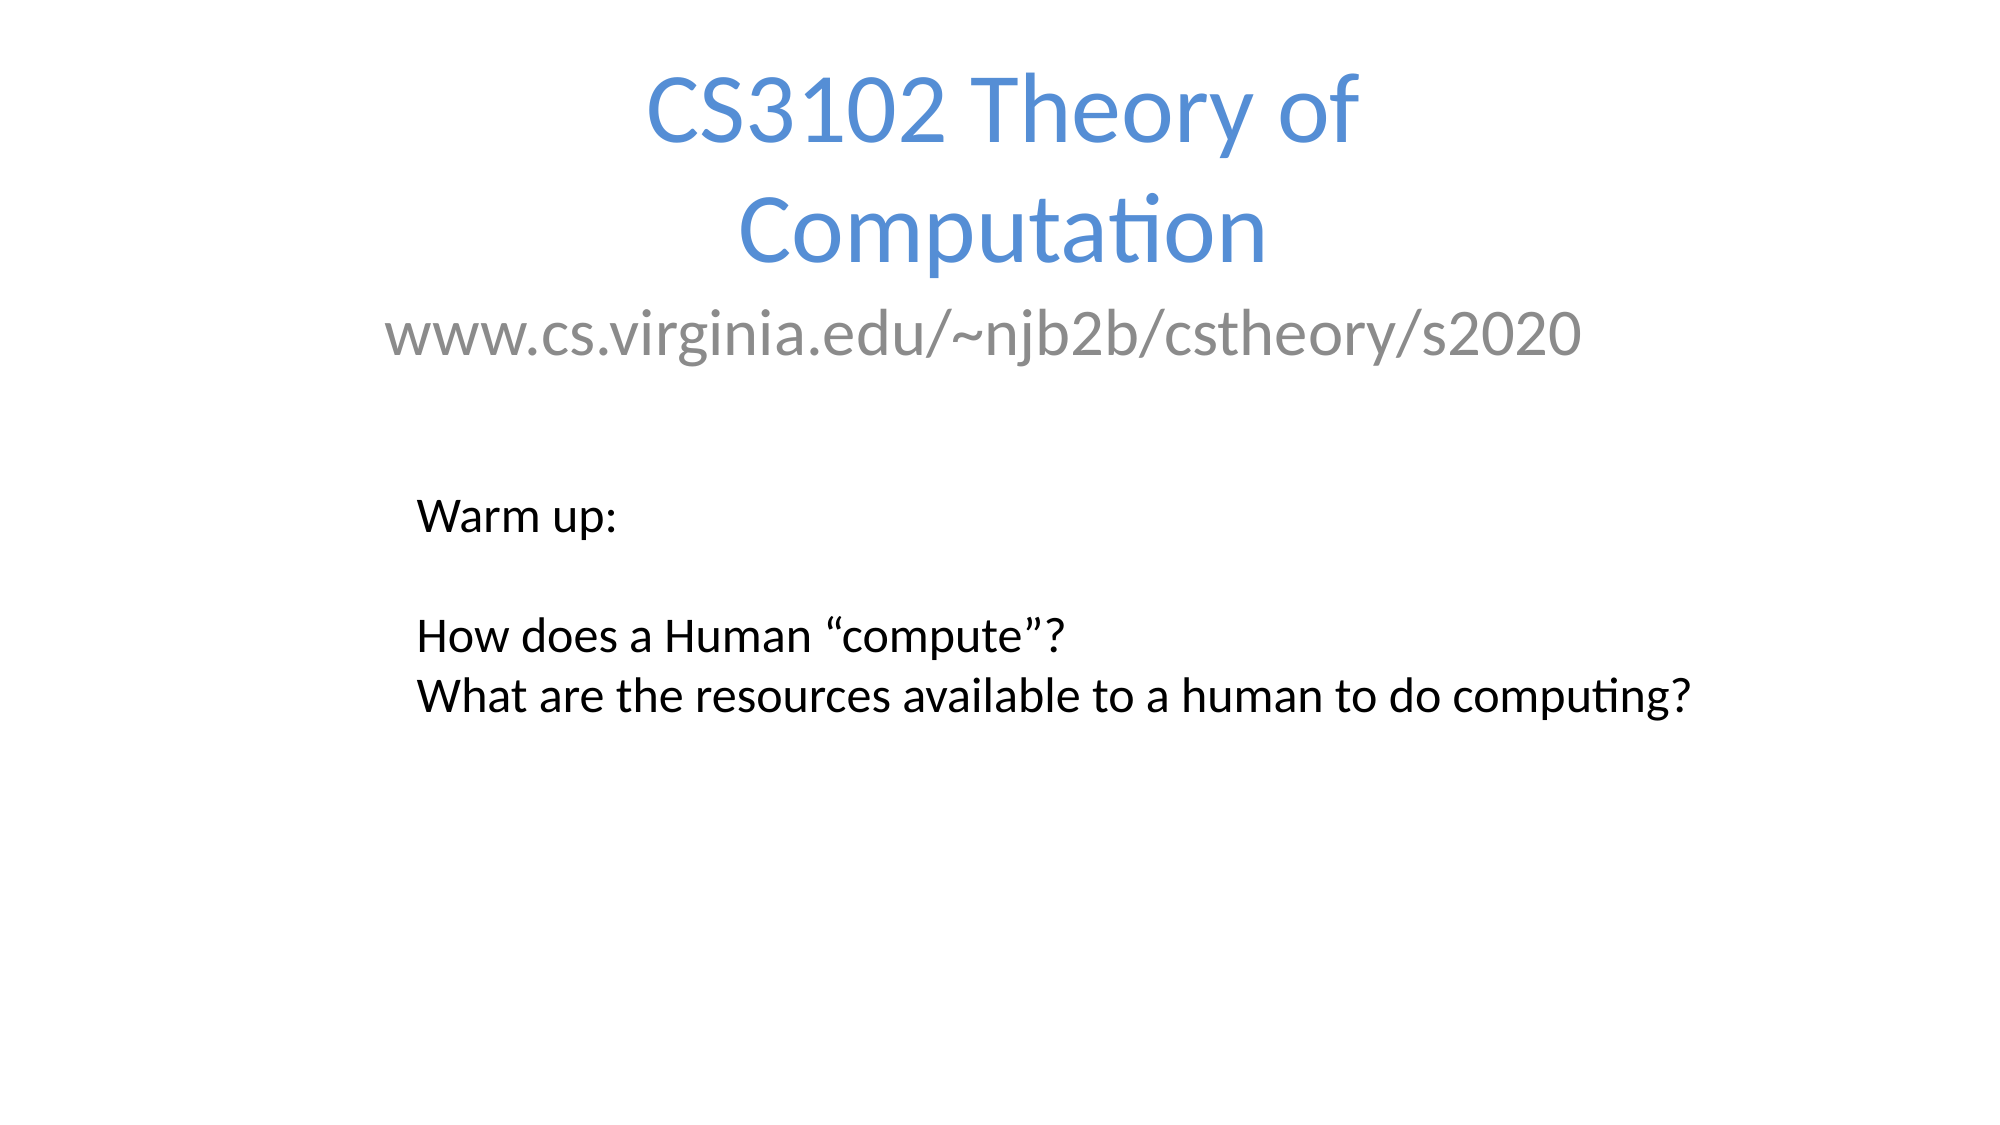

# CS3102 Theory of Computation
www.cs.virginia.edu/~njb2b/cstheory/s2020

Warm up:

How does a Human “compute”?
What are the resources available to a human to do computing?
1